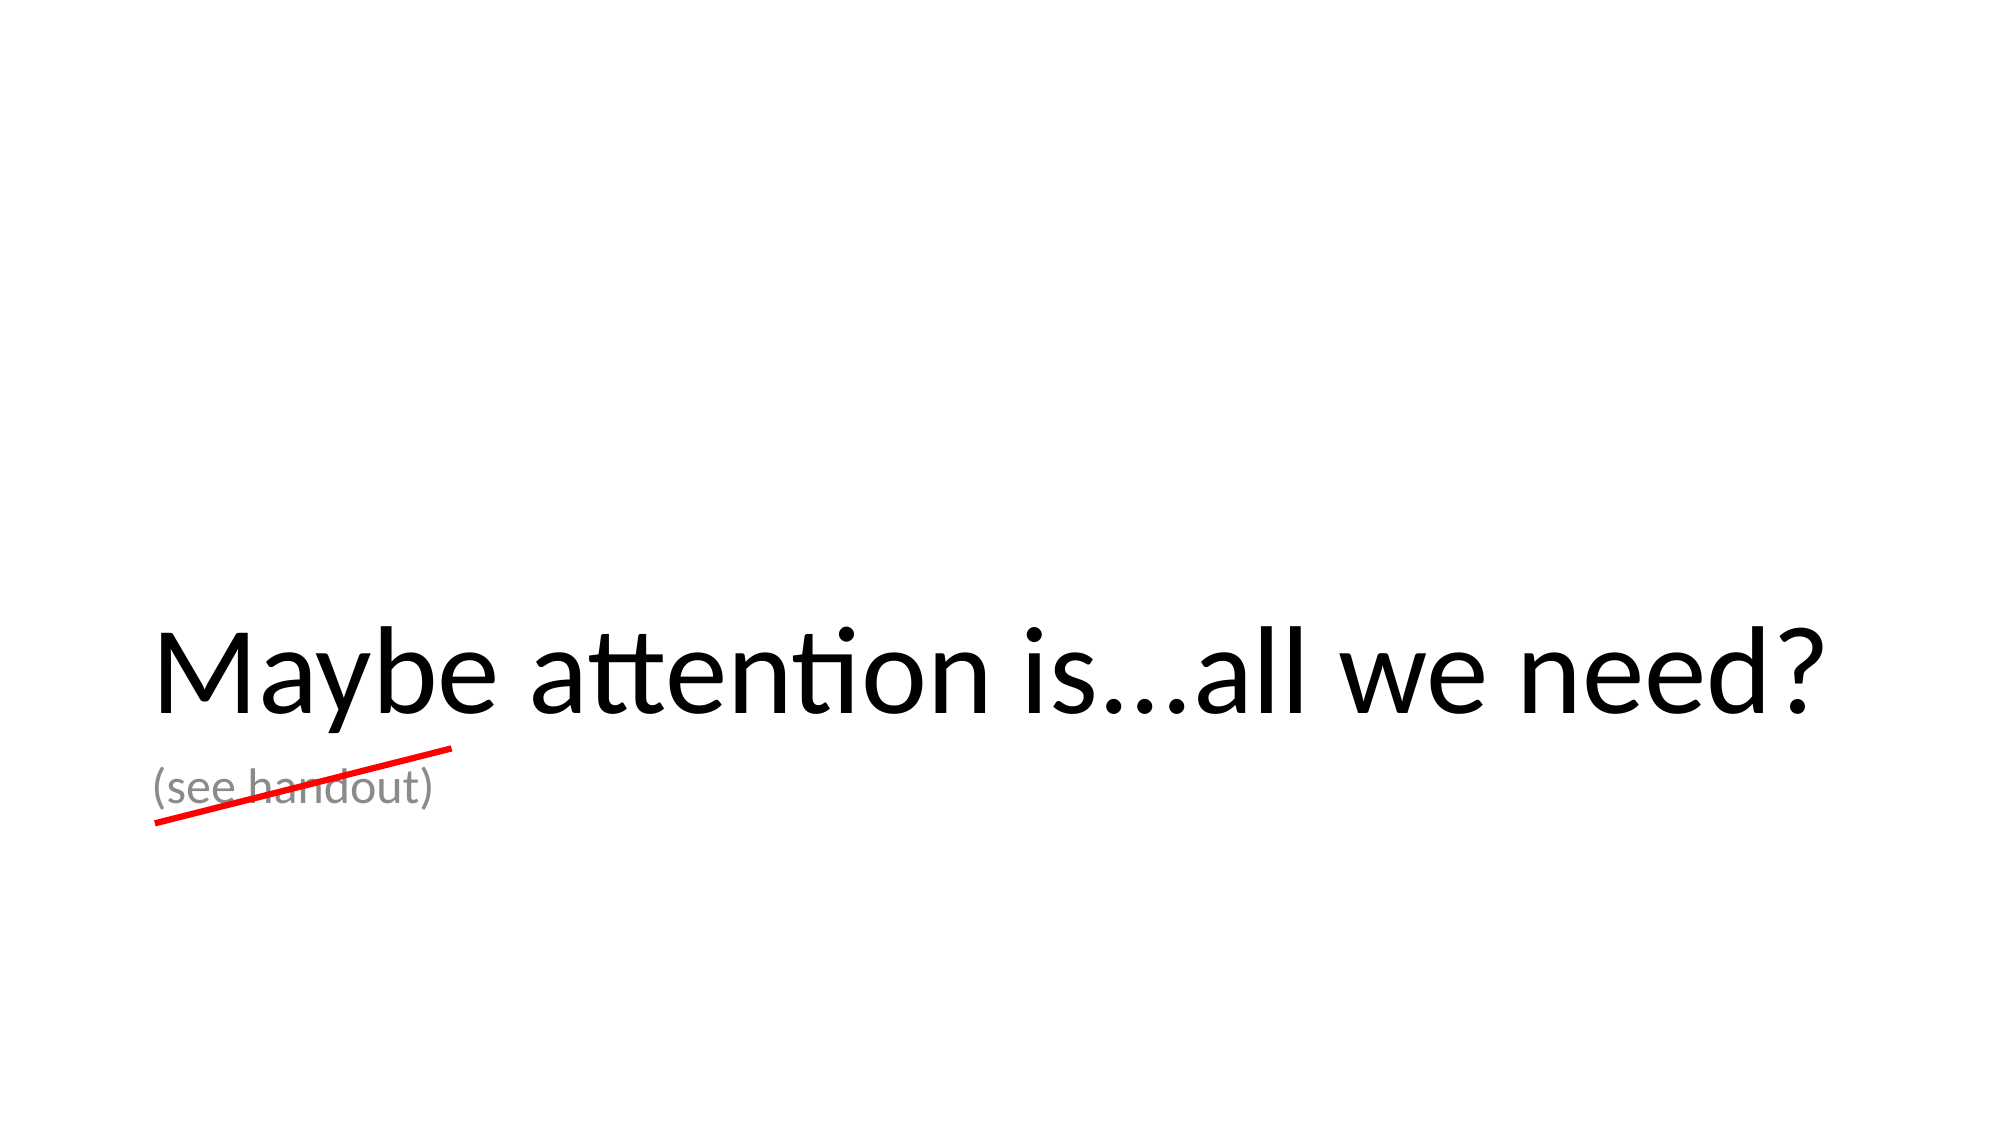

# Maybe attention is...all we need?
(see handout)